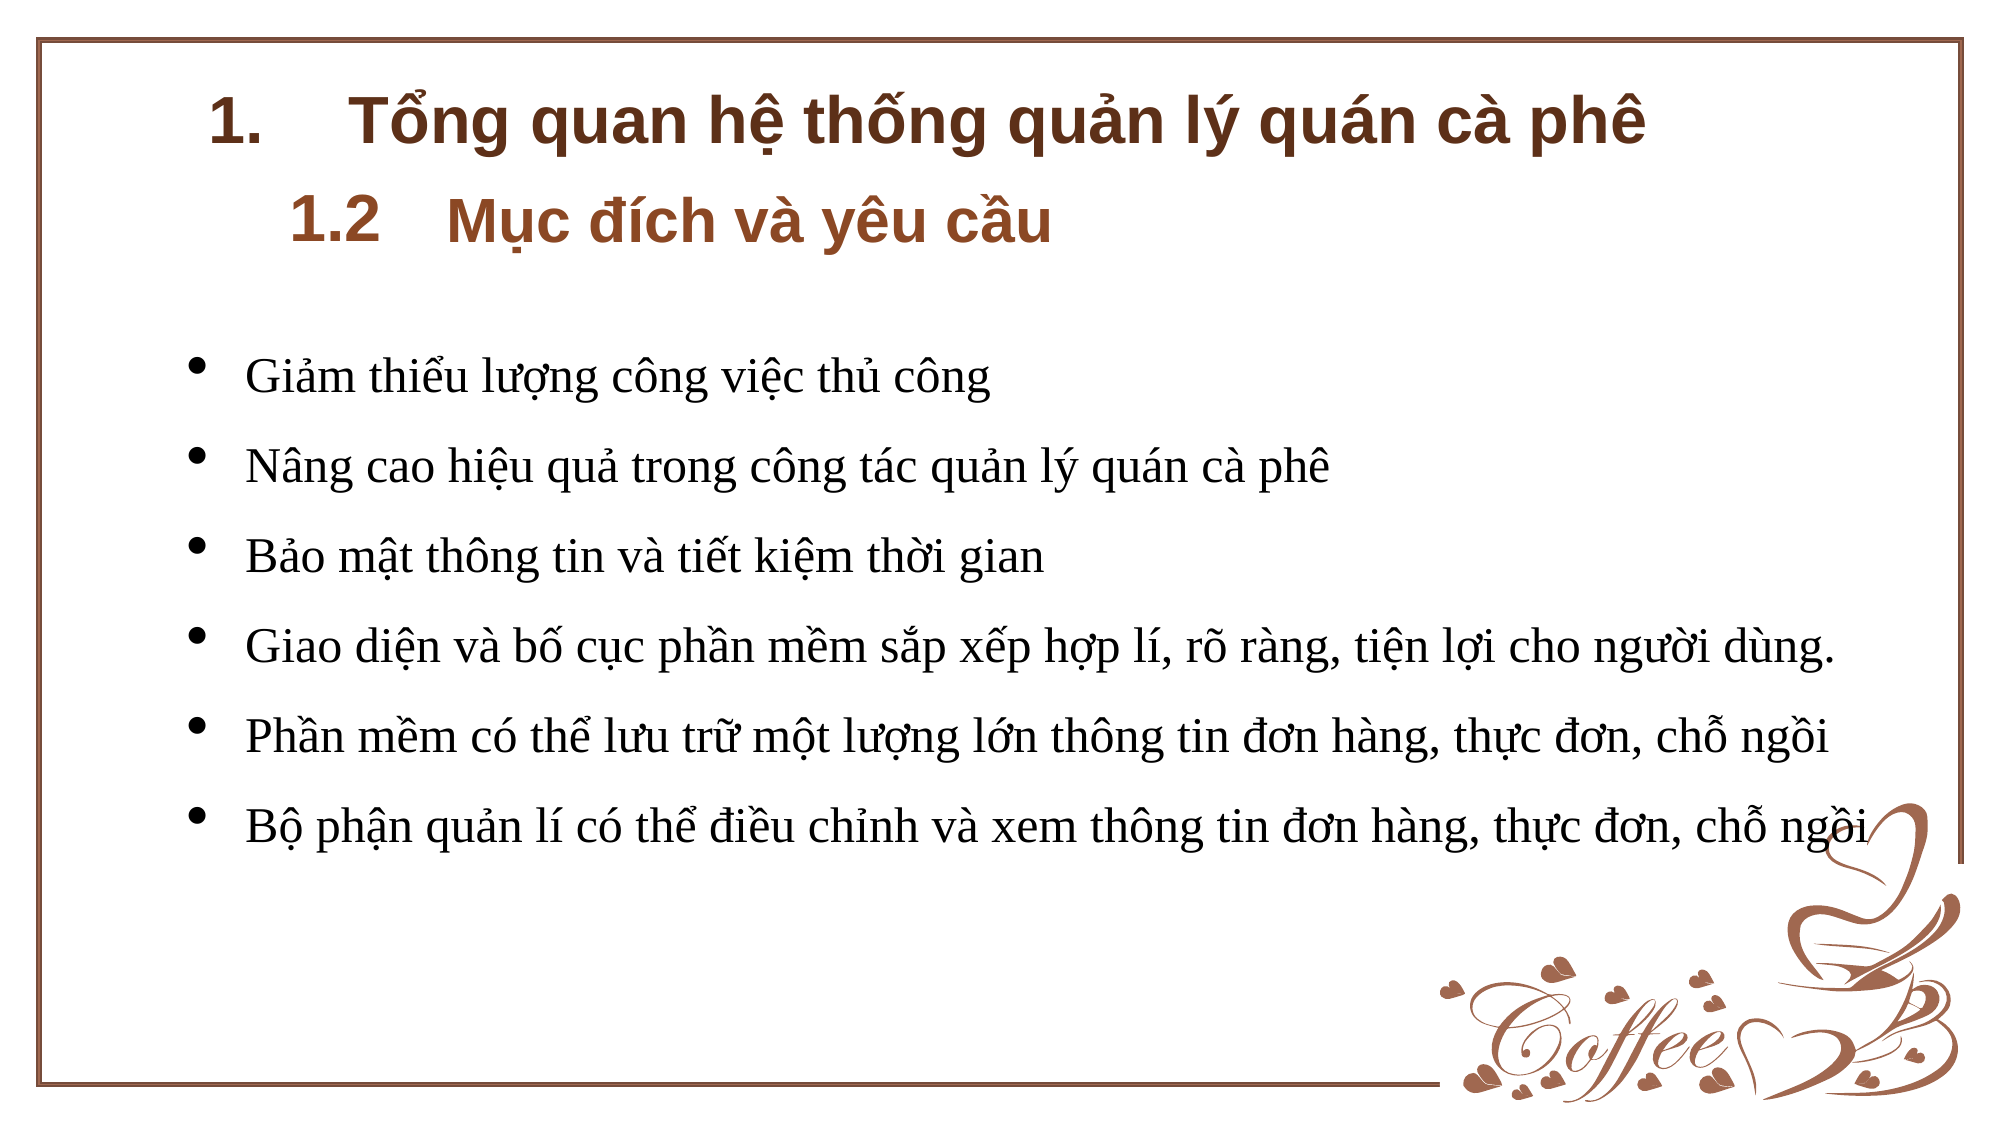

Tổng quan hệ thống quản lý quán cà phê
1.
1.2
Mục đích và yêu cầu
Giảm thiểu lượng công việc thủ công
Nâng cao hiệu quả trong công tác quản lý quán cà phê
Bảo mật thông tin và tiết kiệm thời gian
Giao diện và bố cục phần mềm sắp xếp hợp lí, rõ ràng, tiện lợi cho người dùng.
Phần mềm có thể lưu trữ một lượng lớn thông tin đơn hàng, thực đơn, chỗ ngồi
Bộ phận quản lí có thể điều chỉnh và xem thông tin đơn hàng, thực đơn, chỗ ngồi